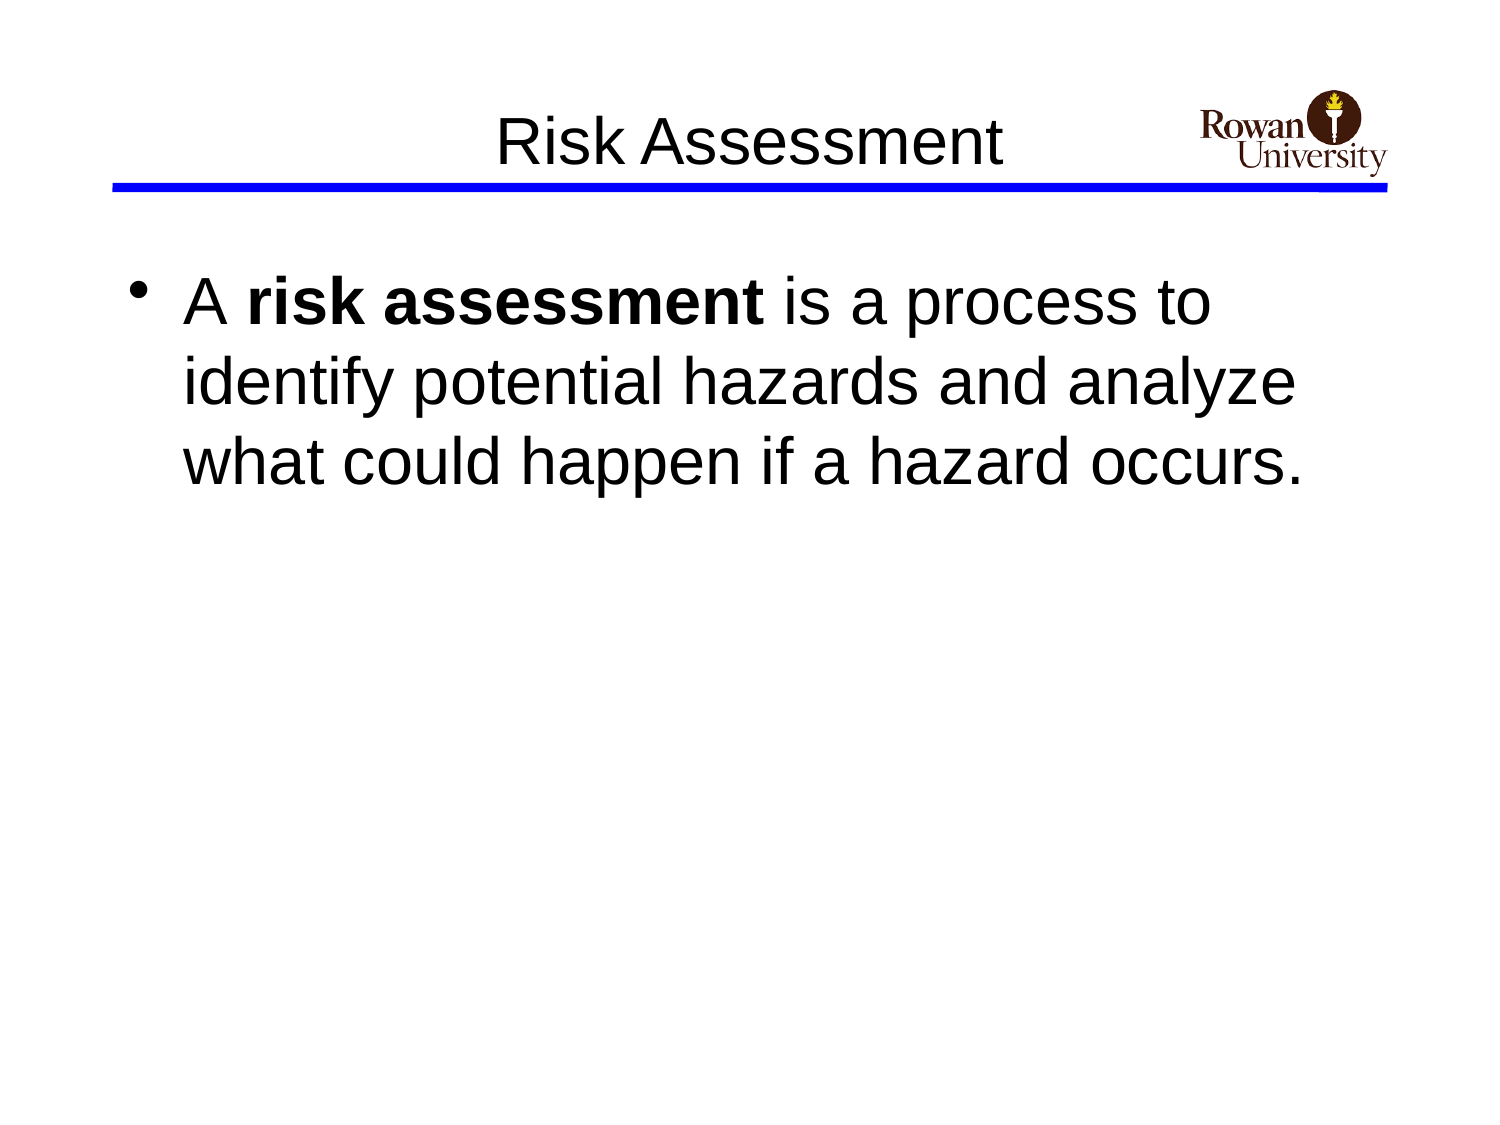

# Risk Assessment
A risk assessment is a process to identify potential hazards and analyze what could happen if a hazard occurs.